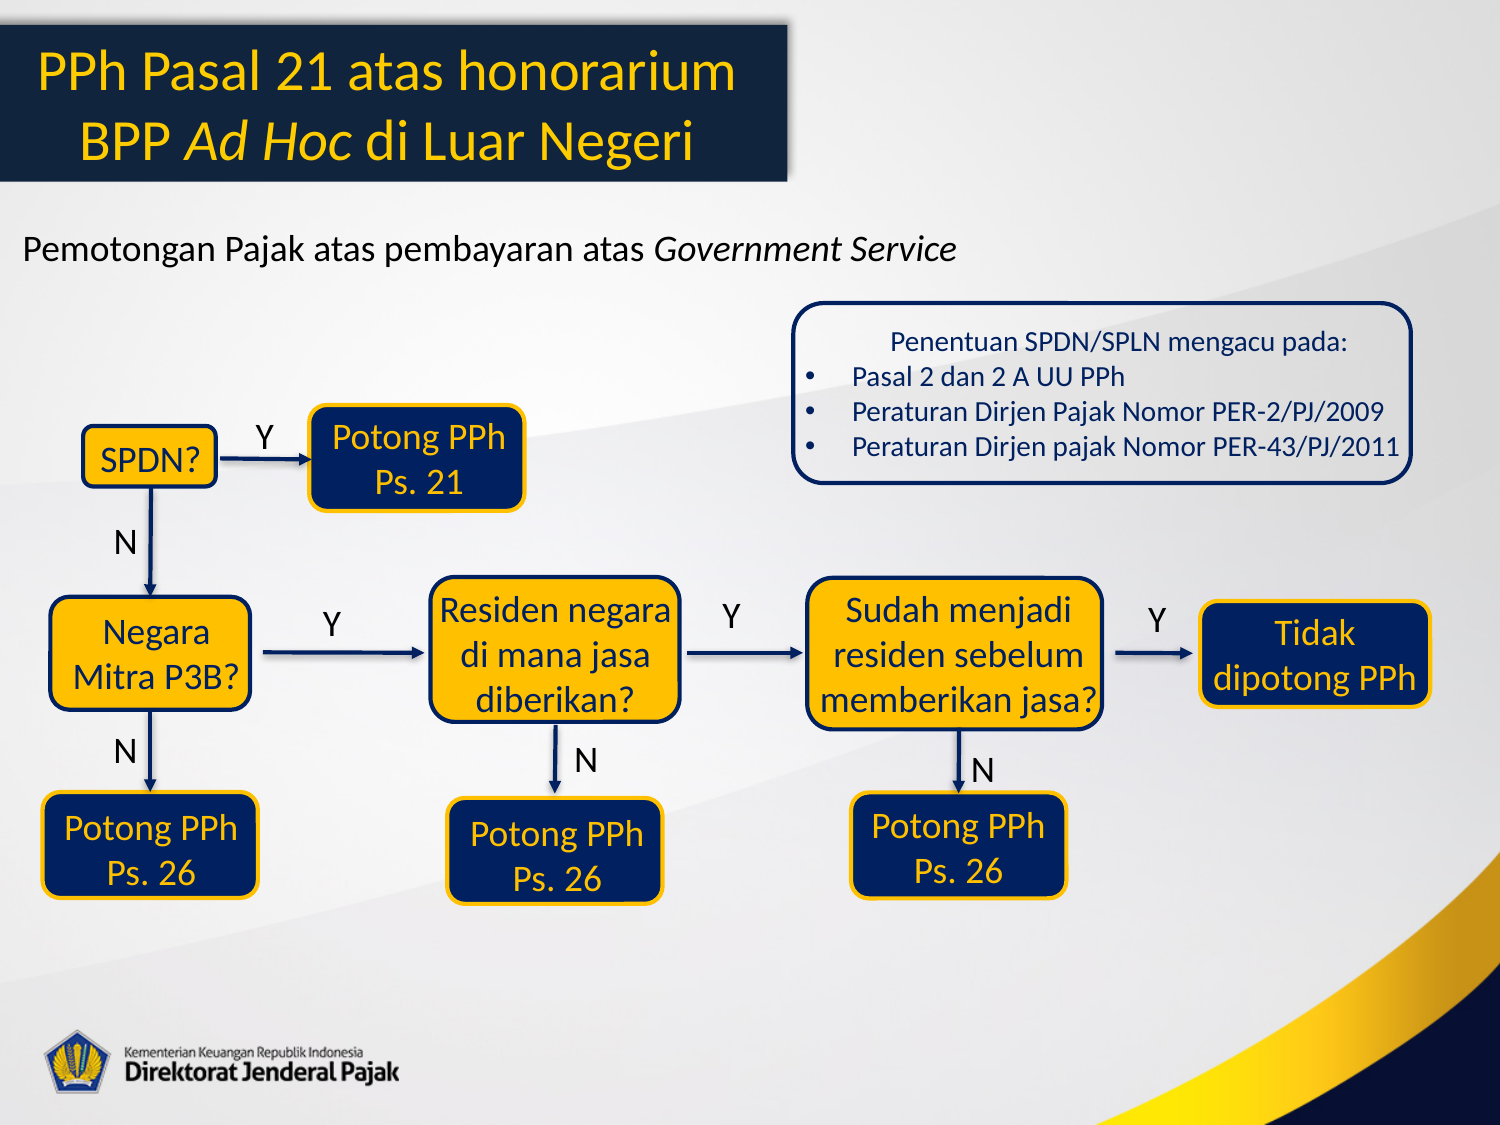

PPh Pasal 21 atas honorarium BPP Ad Hoc di Luar Negeri
Pemotongan Pajak atas pembayaran atas Government Service

Penentuan SPDN/SPLN mengacu pada:
Pasal 2 dan 2 A UU PPh
Peraturan Dirjen Pajak Nomor PER-2/PJ/2009
Peraturan Dirjen pajak Nomor PER-43/PJ/2011
Y
Potong PPh Ps. 21

SPDN?
N

Residen negara di mana jasa diberikan?

Sudah menjadi residen sebelum memberikan jasa?
Y
Y
Y

Negara Mitra P3B?
Tidak dipotong PPh

N
N
N

Potong PPh Ps. 26

Potong PPh Ps. 26

Potong PPh Ps. 26